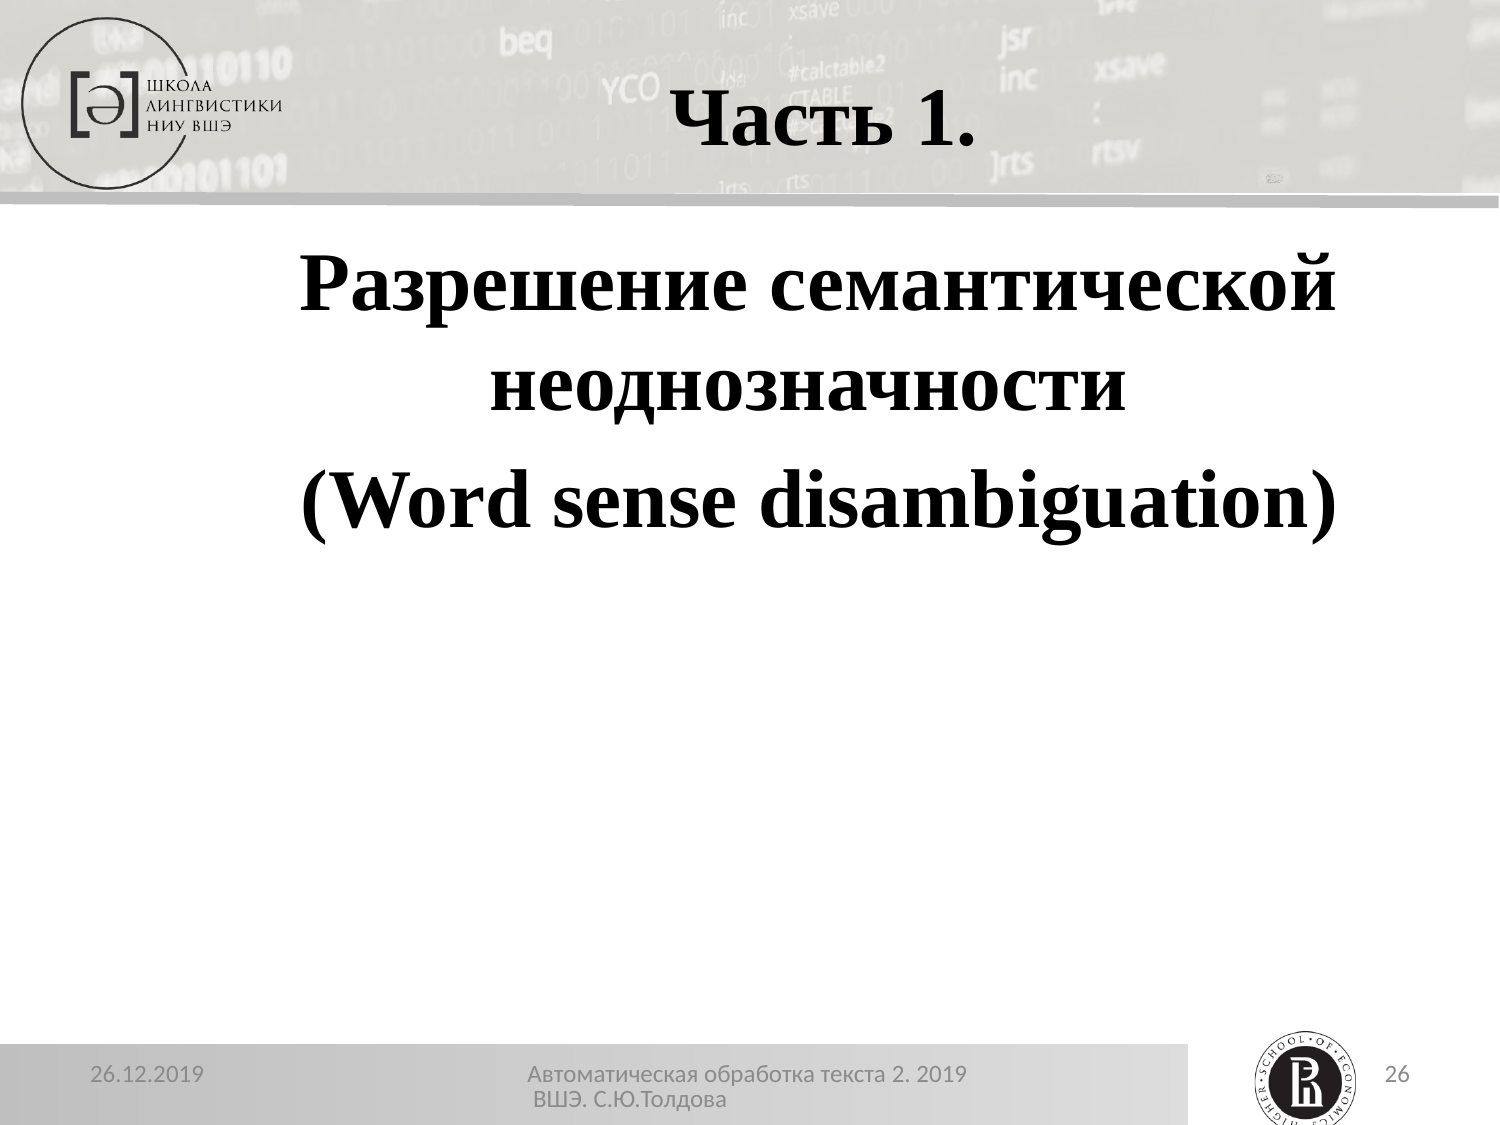

Часть 1.
Разрешение семантической неоднозначности
(Word sense disambiguation)
26.12.2019
Автоматическая обработка текста 2. 2019 ВШЭ. С.Ю.Толдова
26